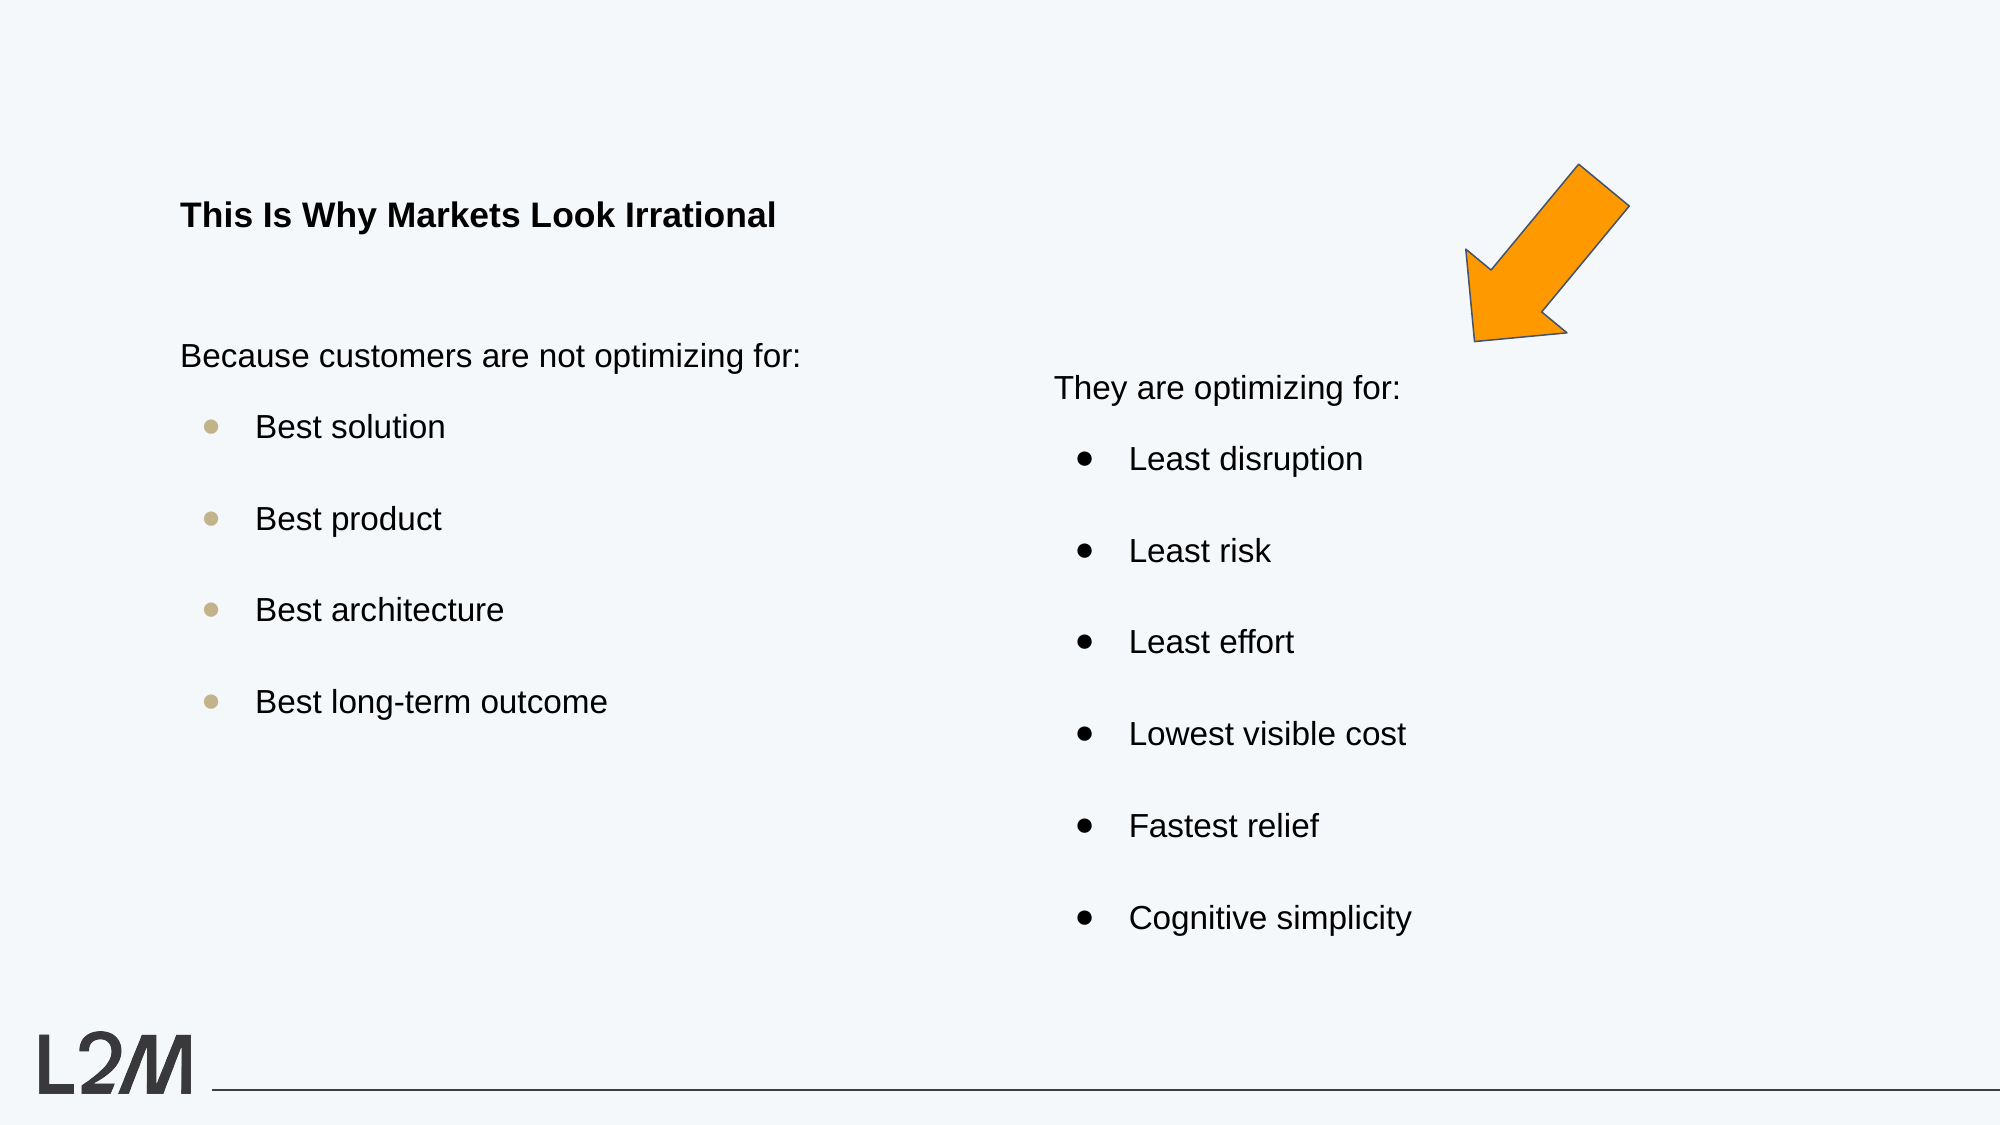

This Is Why Markets Look Irrational

Because customers are not optimizing for:
Best solution
Best product
Best architecture
Best long-term outcome

They are optimizing for:
Least disruption
Least risk
Least effort
Lowest visible cost
Fastest relief
Cognitive simplicity